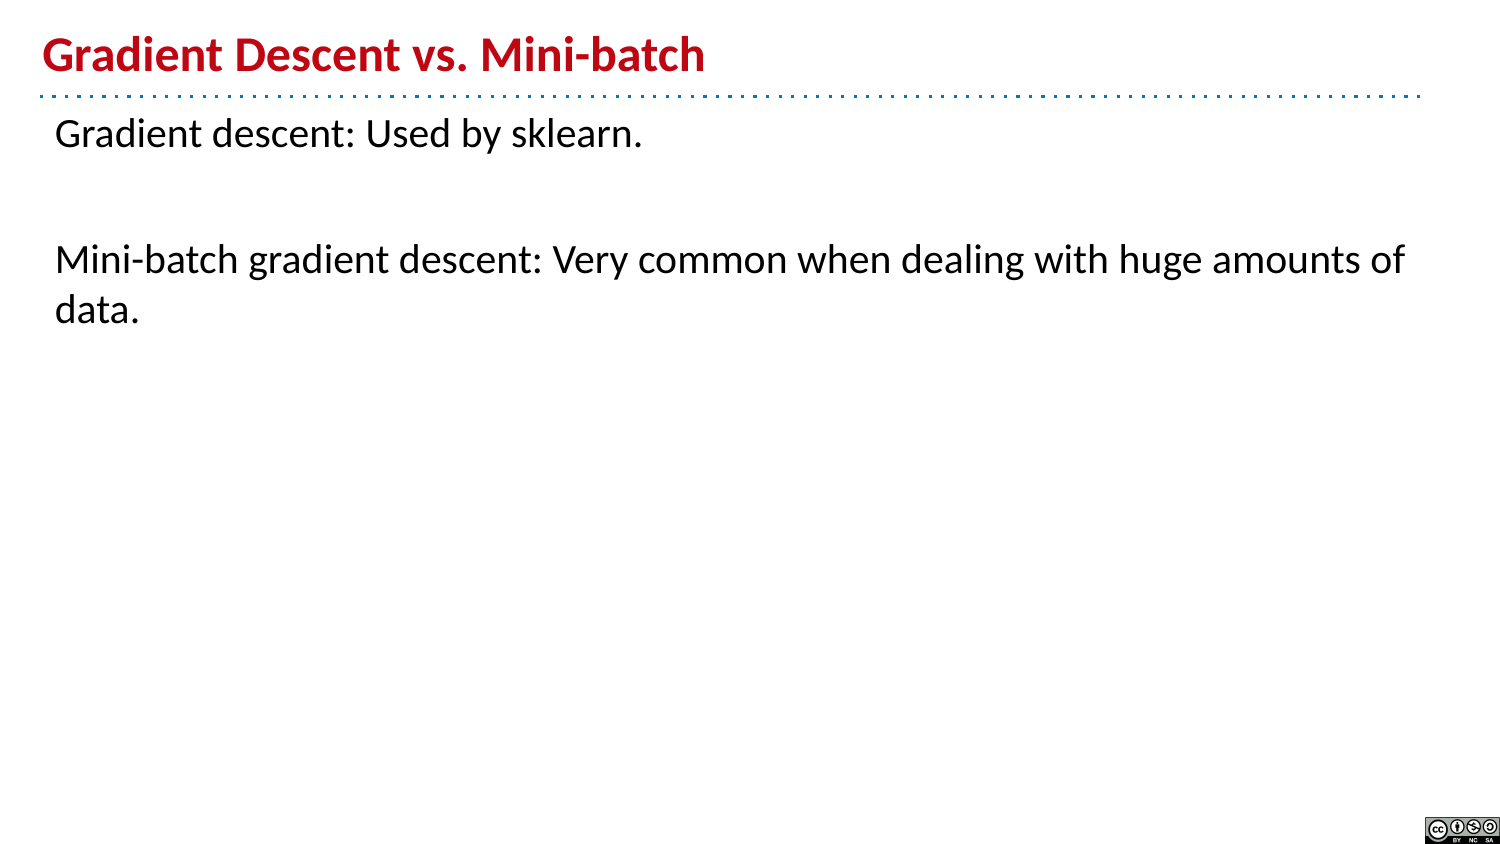

# Gradient Descent vs. Mini-batch
Gradient descent: Used by sklearn.

Mini-batch gradient descent: Very common when dealing with huge amounts of data.